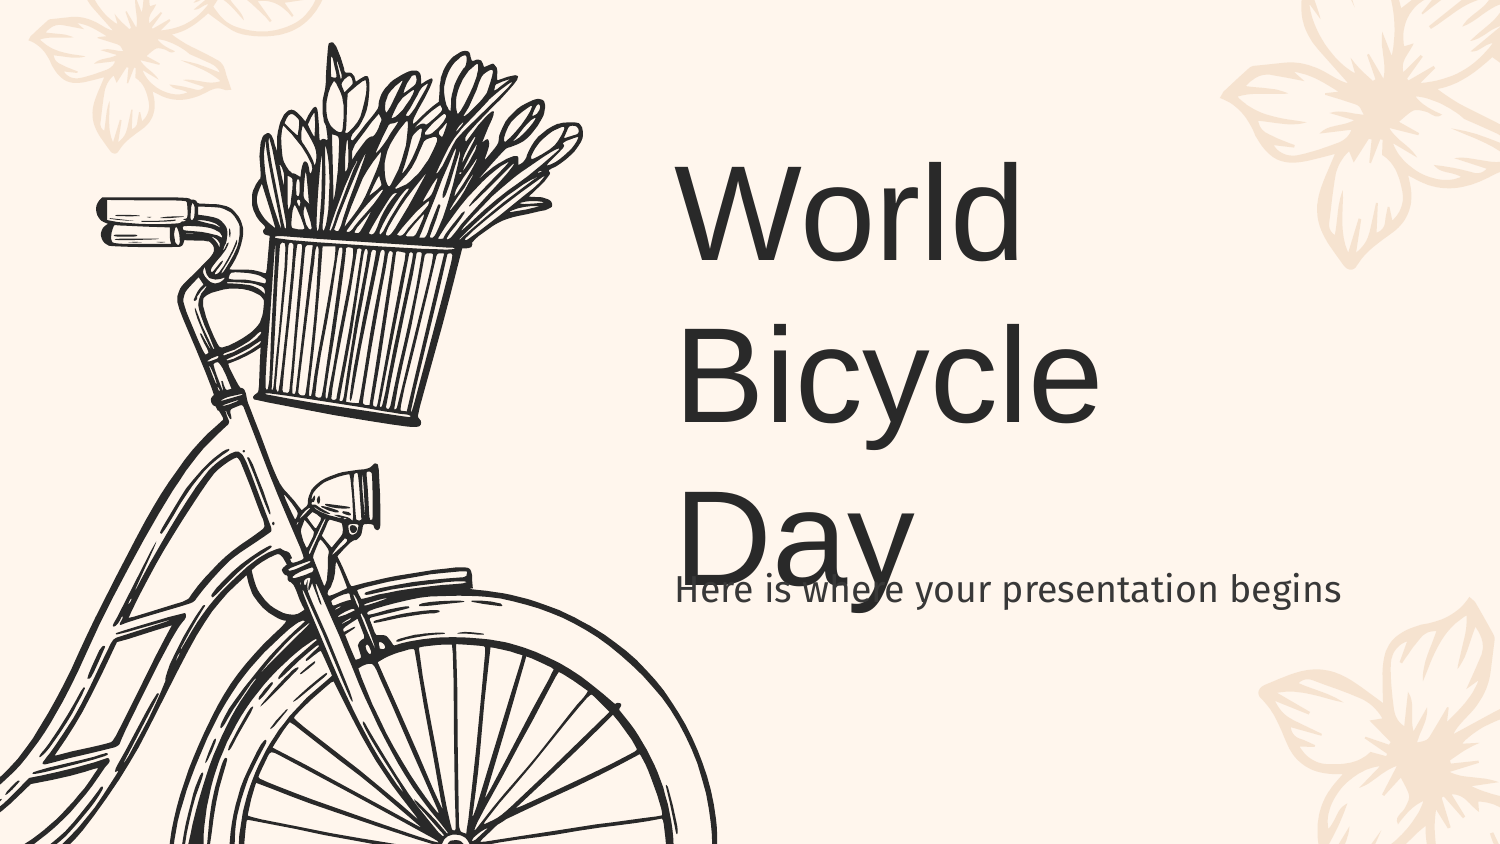

# World Bicycle Day
Here is where your presentation begins